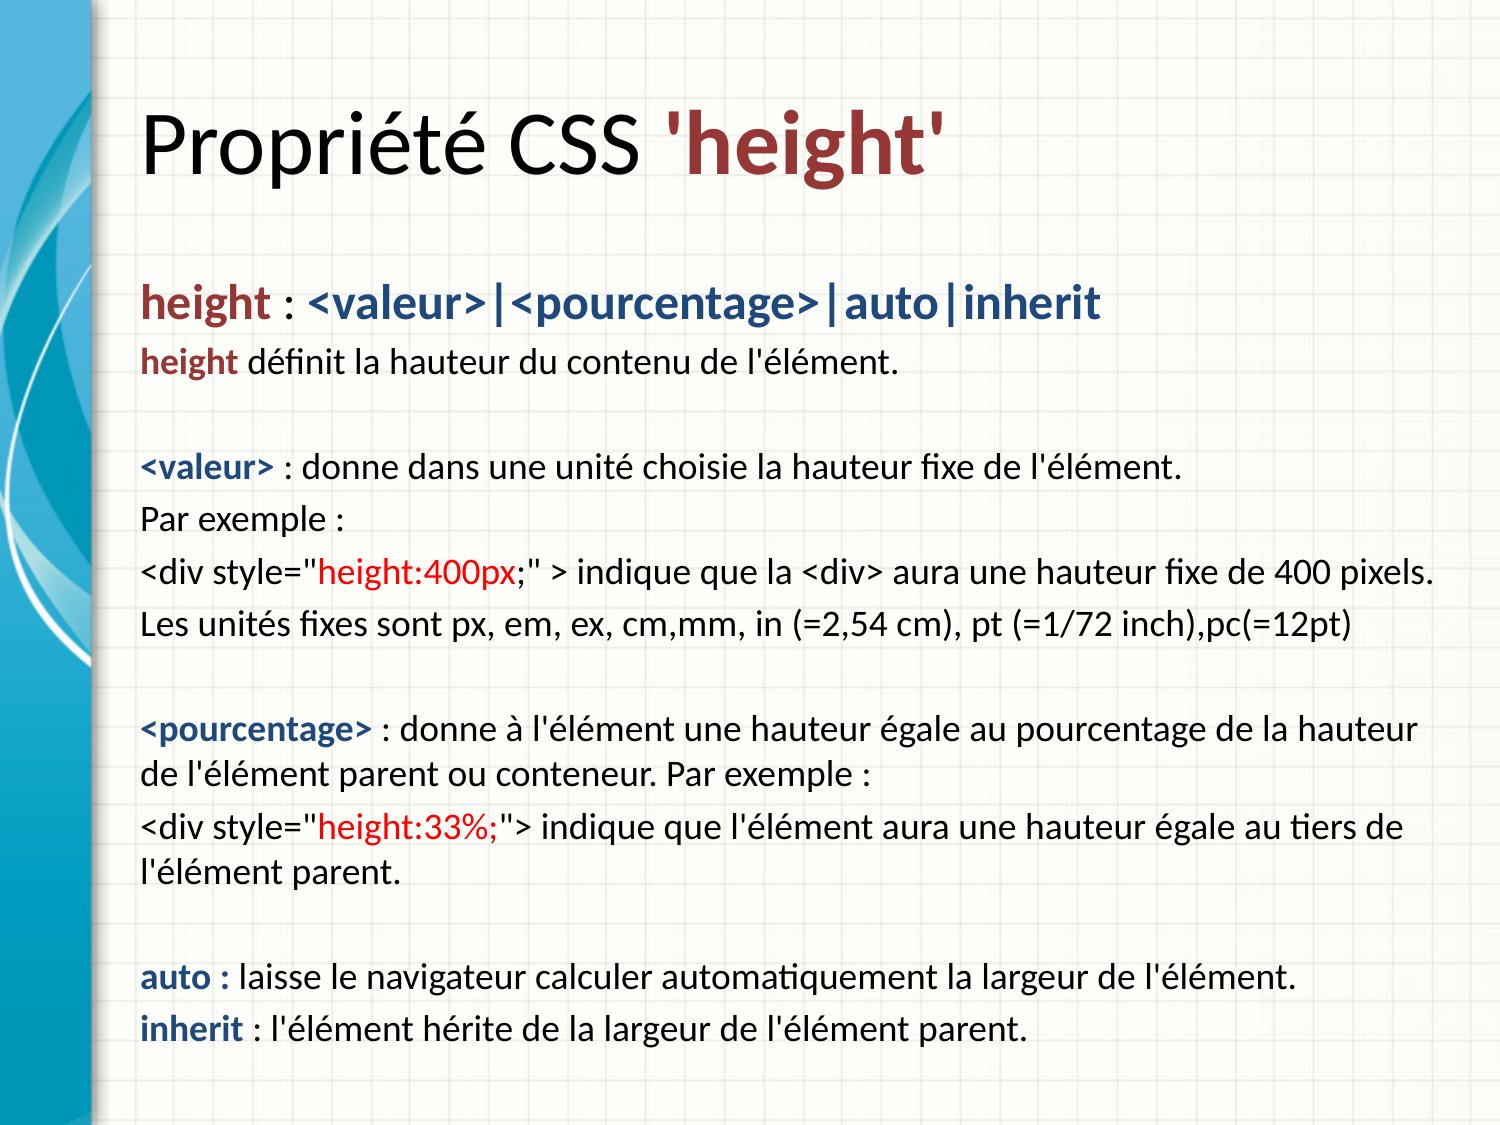

# Propriété CSS 'height'
height : <valeur>|<pourcentage>|auto|inherit
height définit la hauteur du contenu de l'élément.

<valeur> : donne dans une unité choisie la hauteur fixe de l'élément.
Par exemple :
<div style="height:400px;" > indique que la <div> aura une hauteur fixe de 400 pixels.
Les unités fixes sont px, em, ex, cm,mm, in (=2,54 cm), pt (=1/72 inch),pc(=12pt)

<pourcentage> : donne à l'élément une hauteur égale au pourcentage de la hauteur de l'élément parent ou conteneur. Par exemple :
<div style="height:33%;"> indique que l'élément aura une hauteur égale au tiers de l'élément parent.

auto : laisse le navigateur calculer automatiquement la largeur de l'élément.
inherit : l'élément hérite de la largeur de l'élément parent.